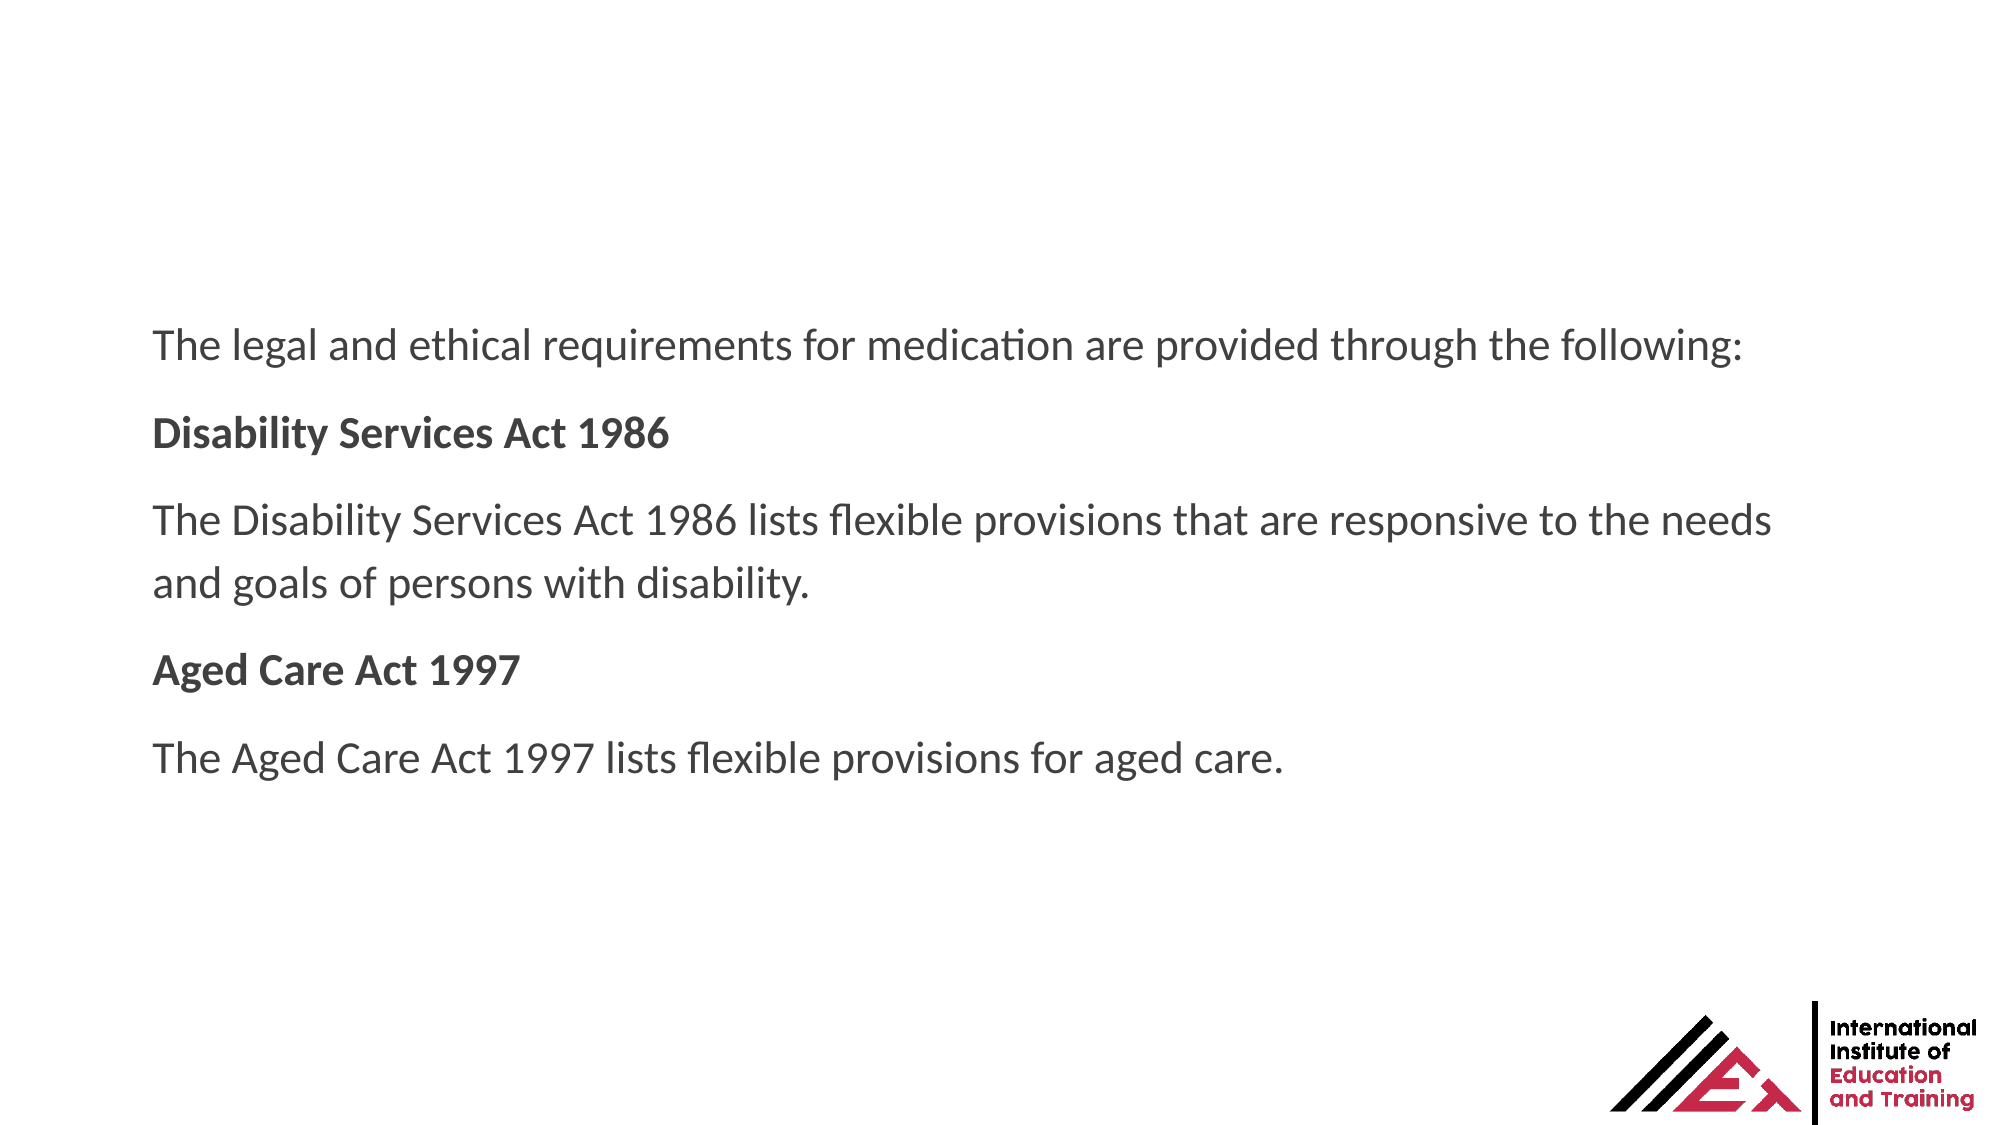

The legal and ethical requirements for medication are provided through the following:
Disability Services Act 1986
The Disability Services Act 1986 lists flexible provisions that are responsive to the needs and goals of persons with disability.
Aged Care Act 1997
The Aged Care Act 1997 lists flexible provisions for aged care.